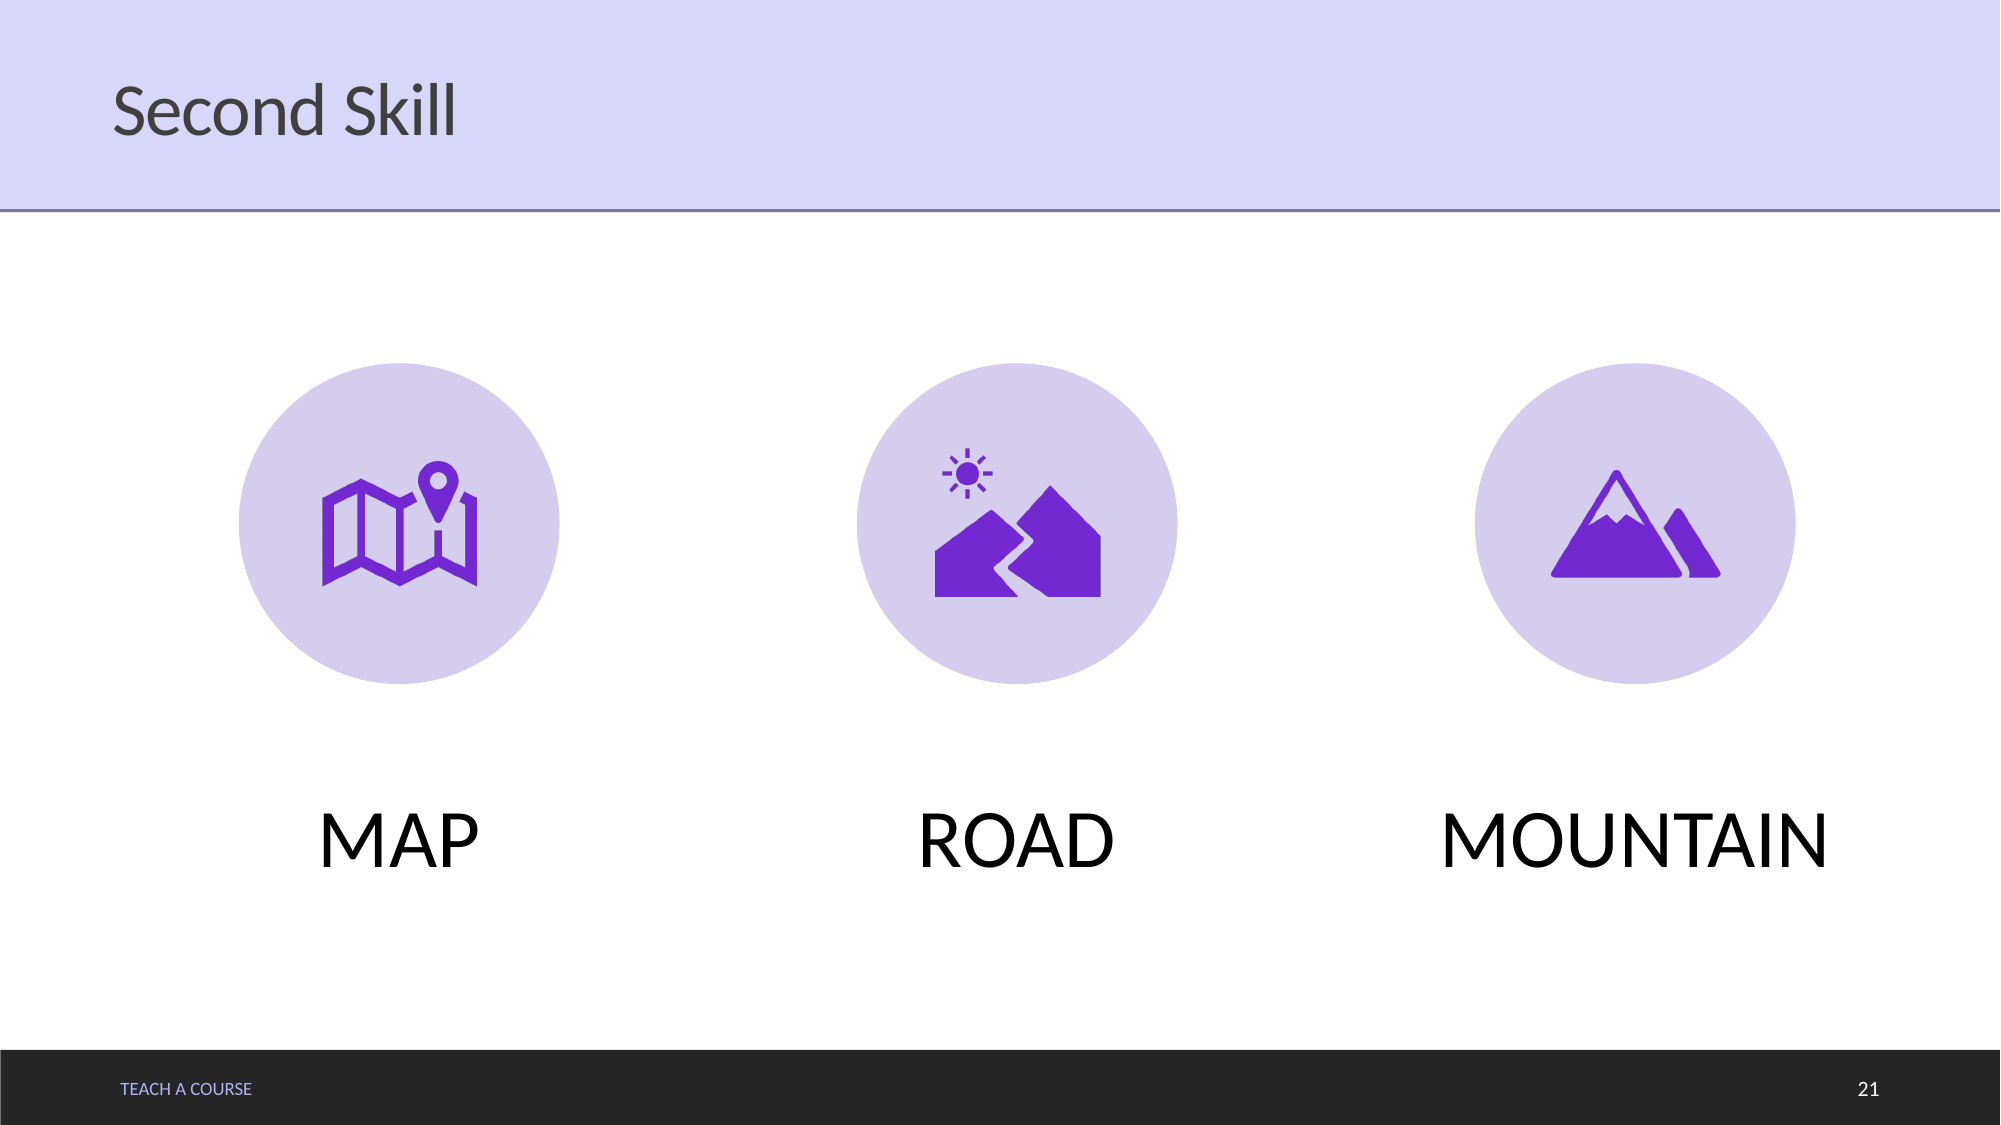

# Second Skill
MAP
ROAD
MOUNTAIN
TEACH A COURSE
21